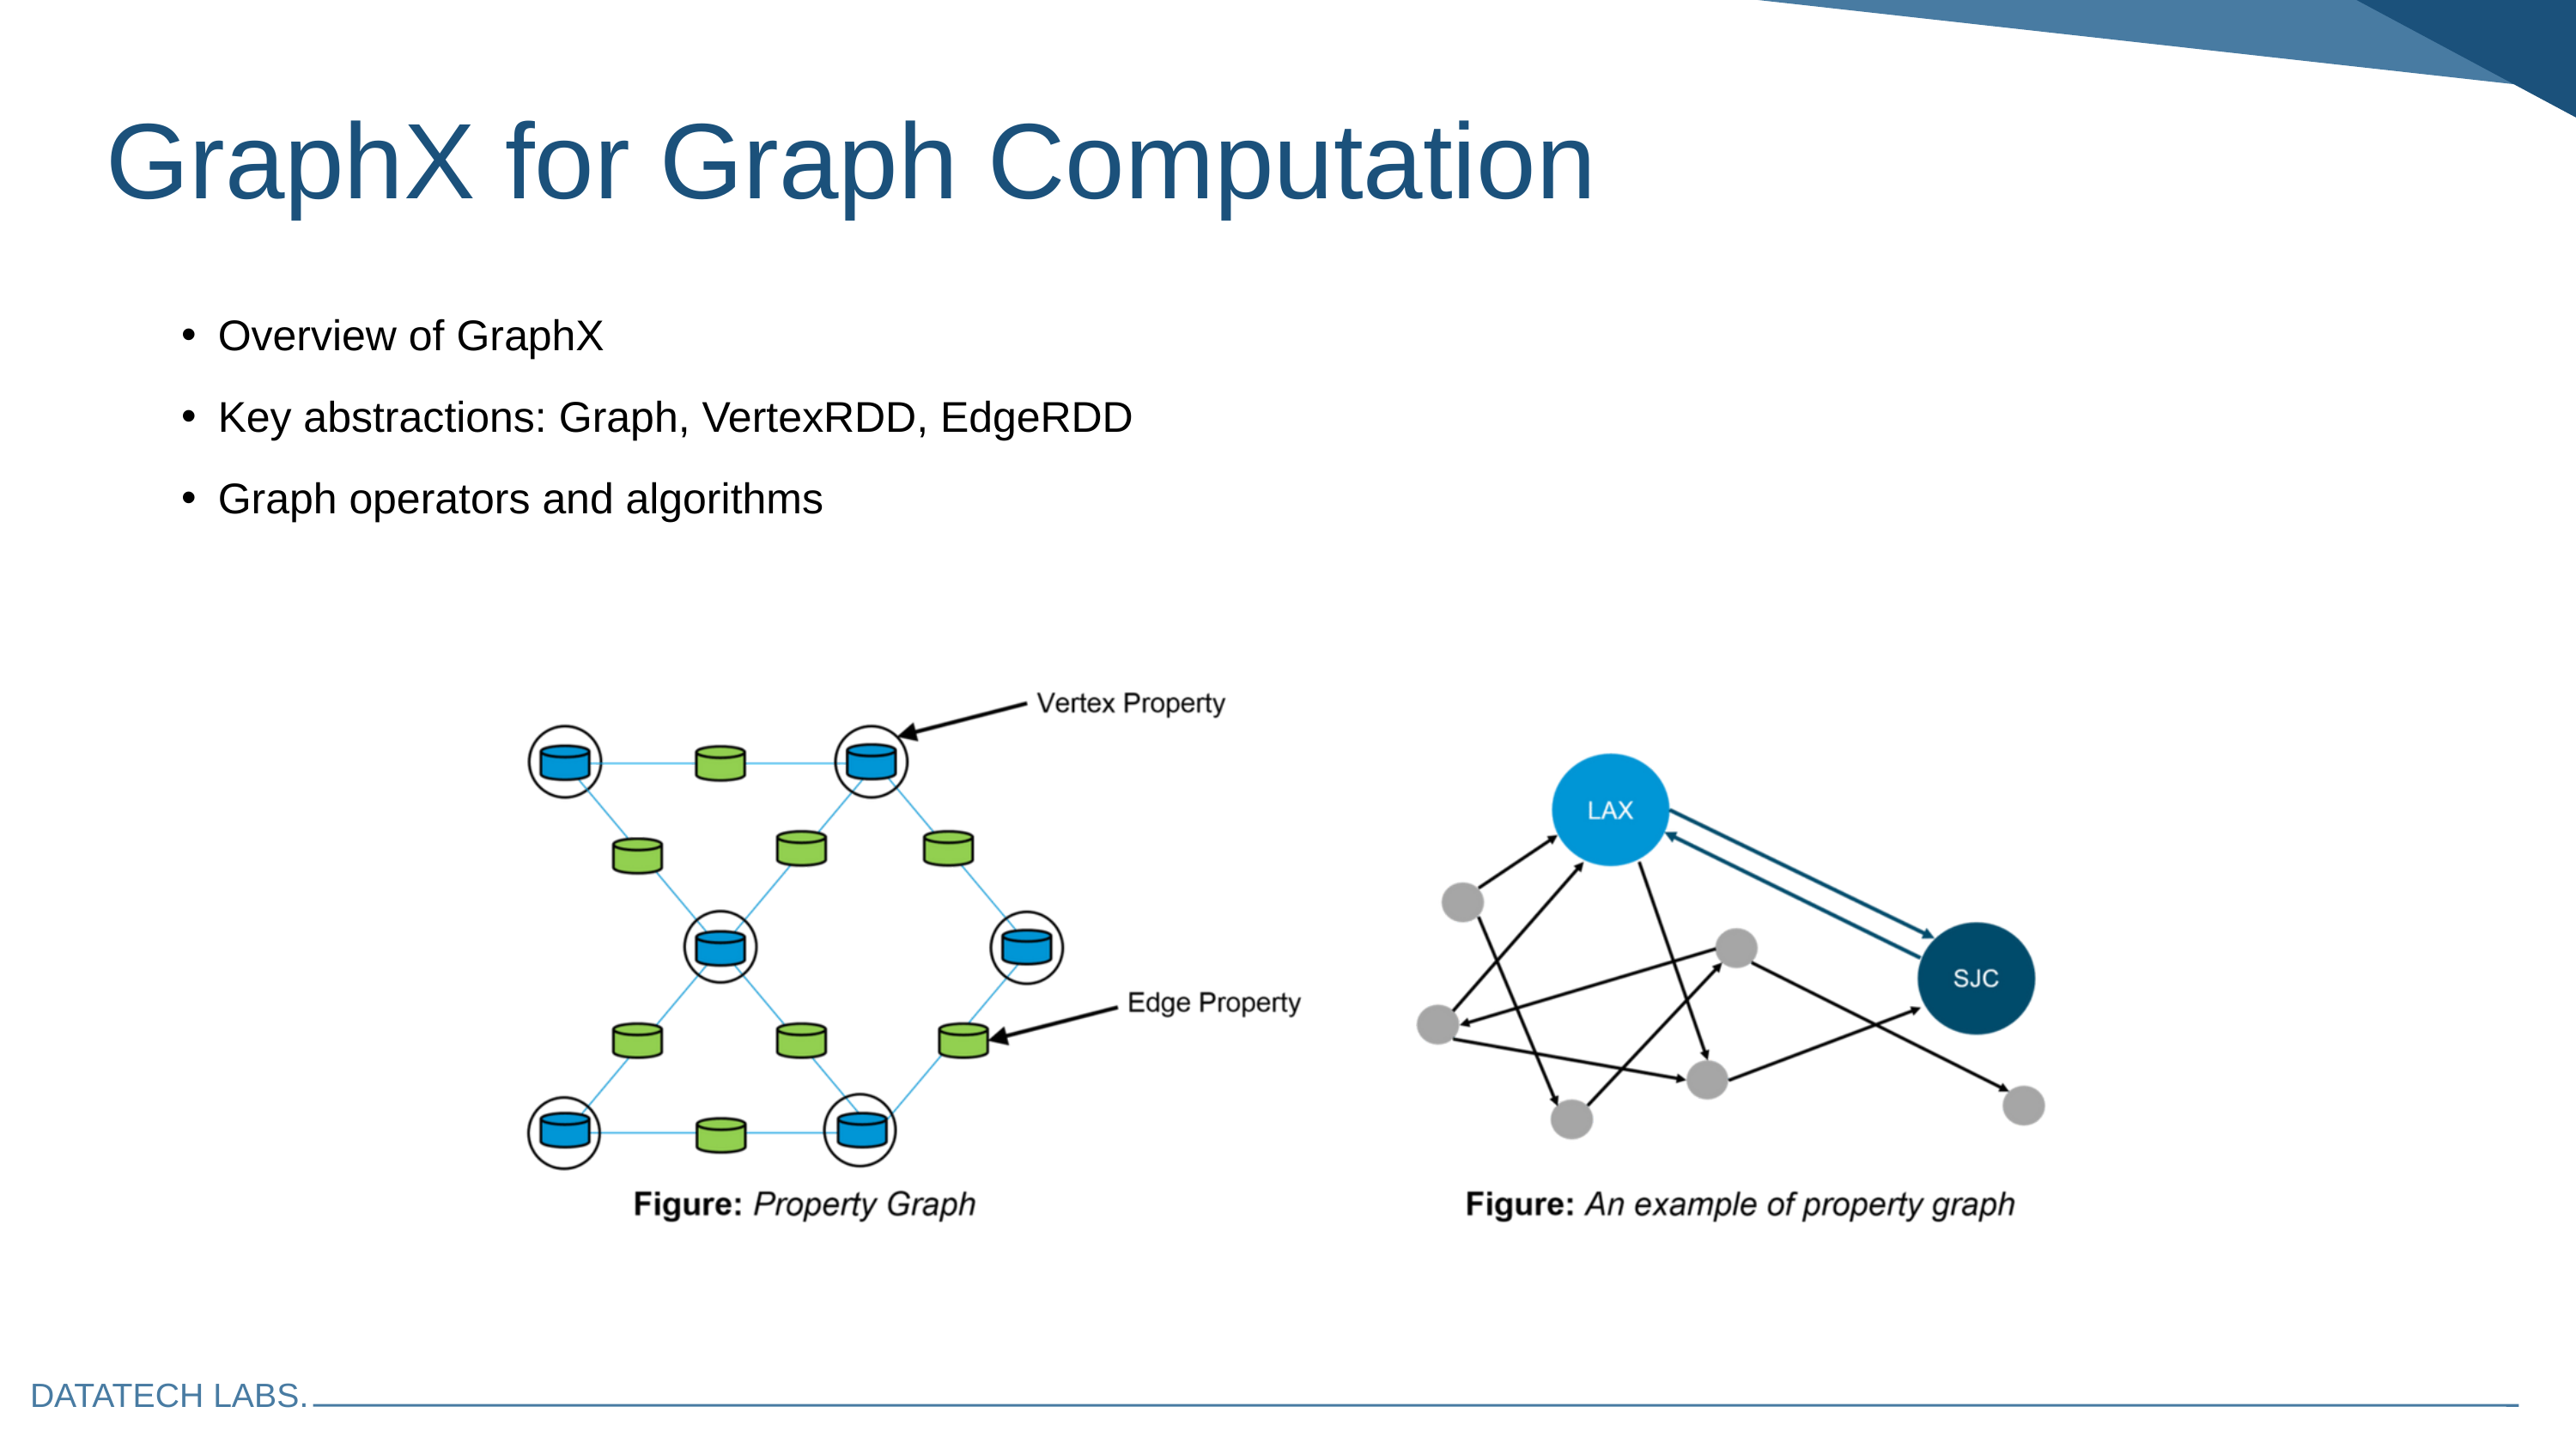

GraphX for Graph Computation
Overview of GraphX
Key abstractions: Graph, VertexRDD, EdgeRDD
Graph operators and algorithms

DATATECH LABS.